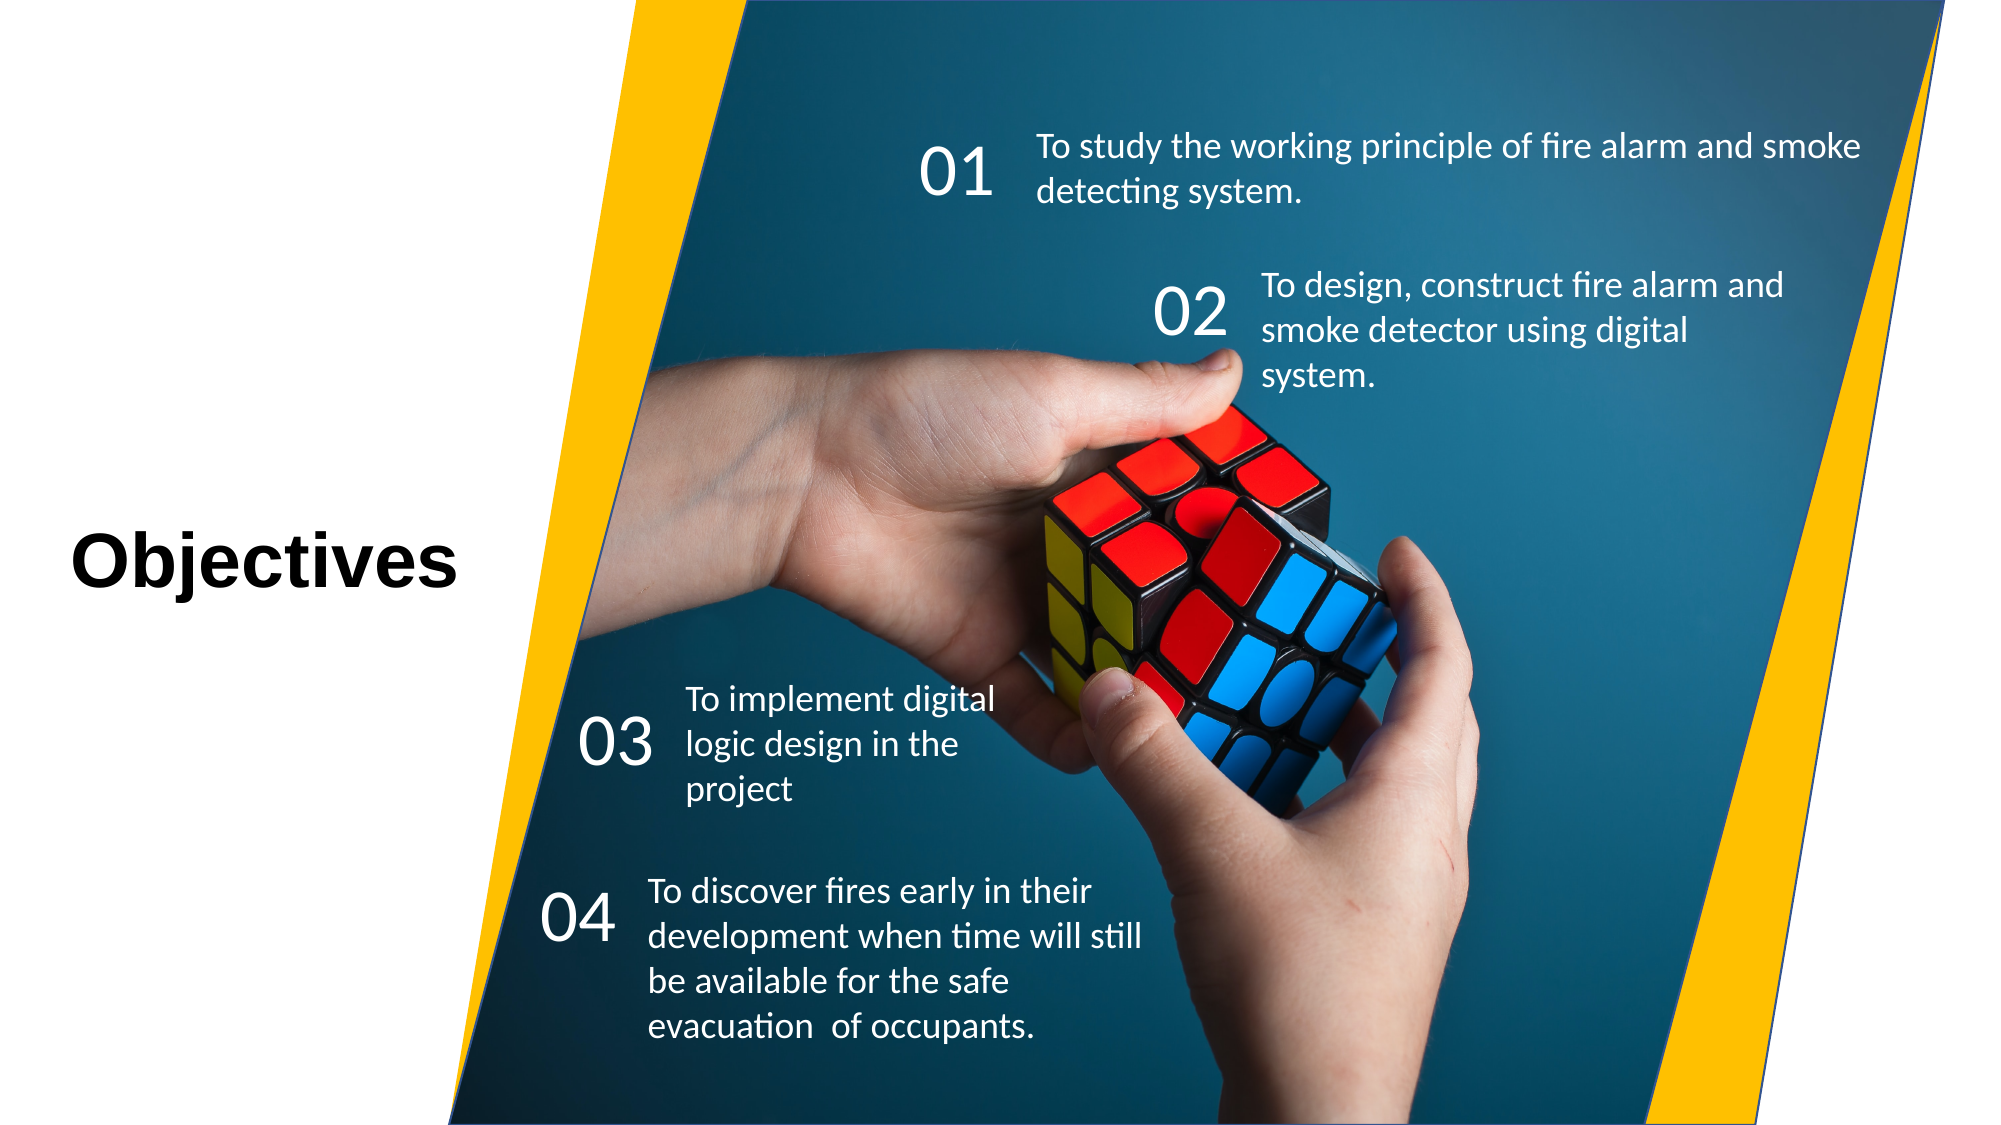

01
To study the working principle of fire alarm and smoke
detecting system.
02
To design, construct fire alarm and smoke detector using digital system.
# Objectives
To implement digital
logic design in the
project
03
04
To discover fires early in their development when time will still be available for the safe evacuation  of occupants.